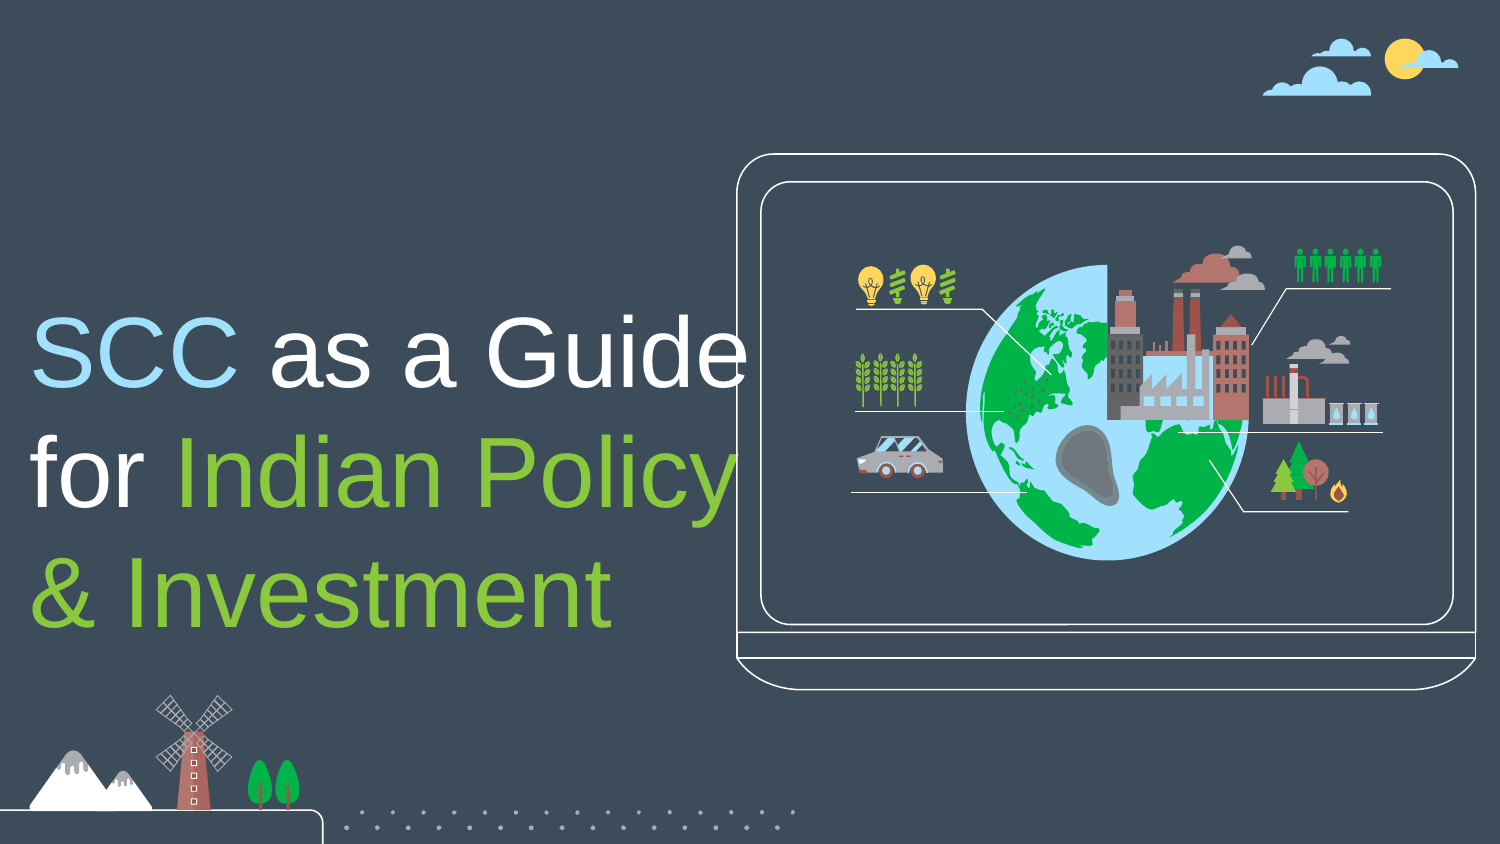

# SCC as a Guide for Indian Policy & Investment